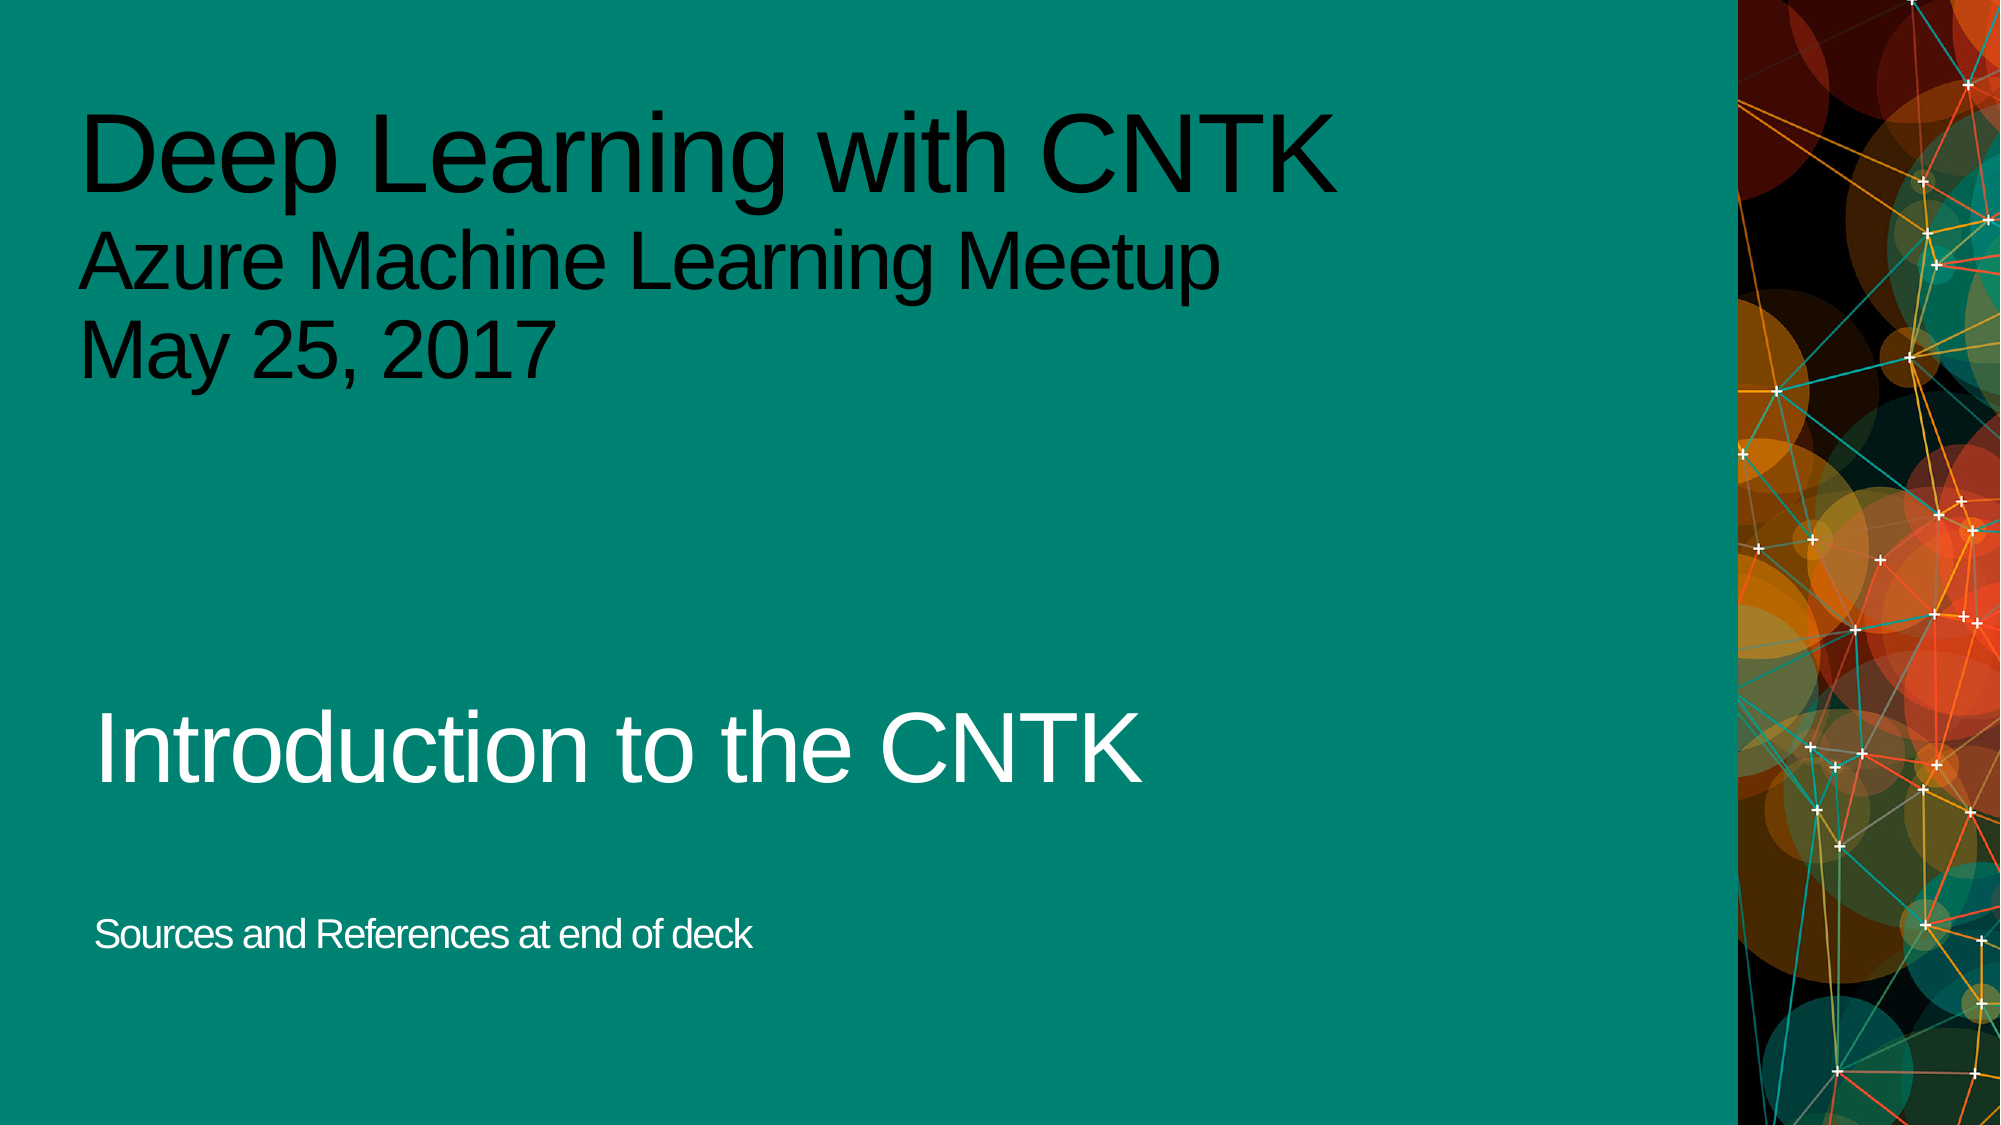

# Deep Learning with CNTK Azure Machine Learning Meetup May 25, 2017
Introduction to the CNTK
Sources and References at end of deck